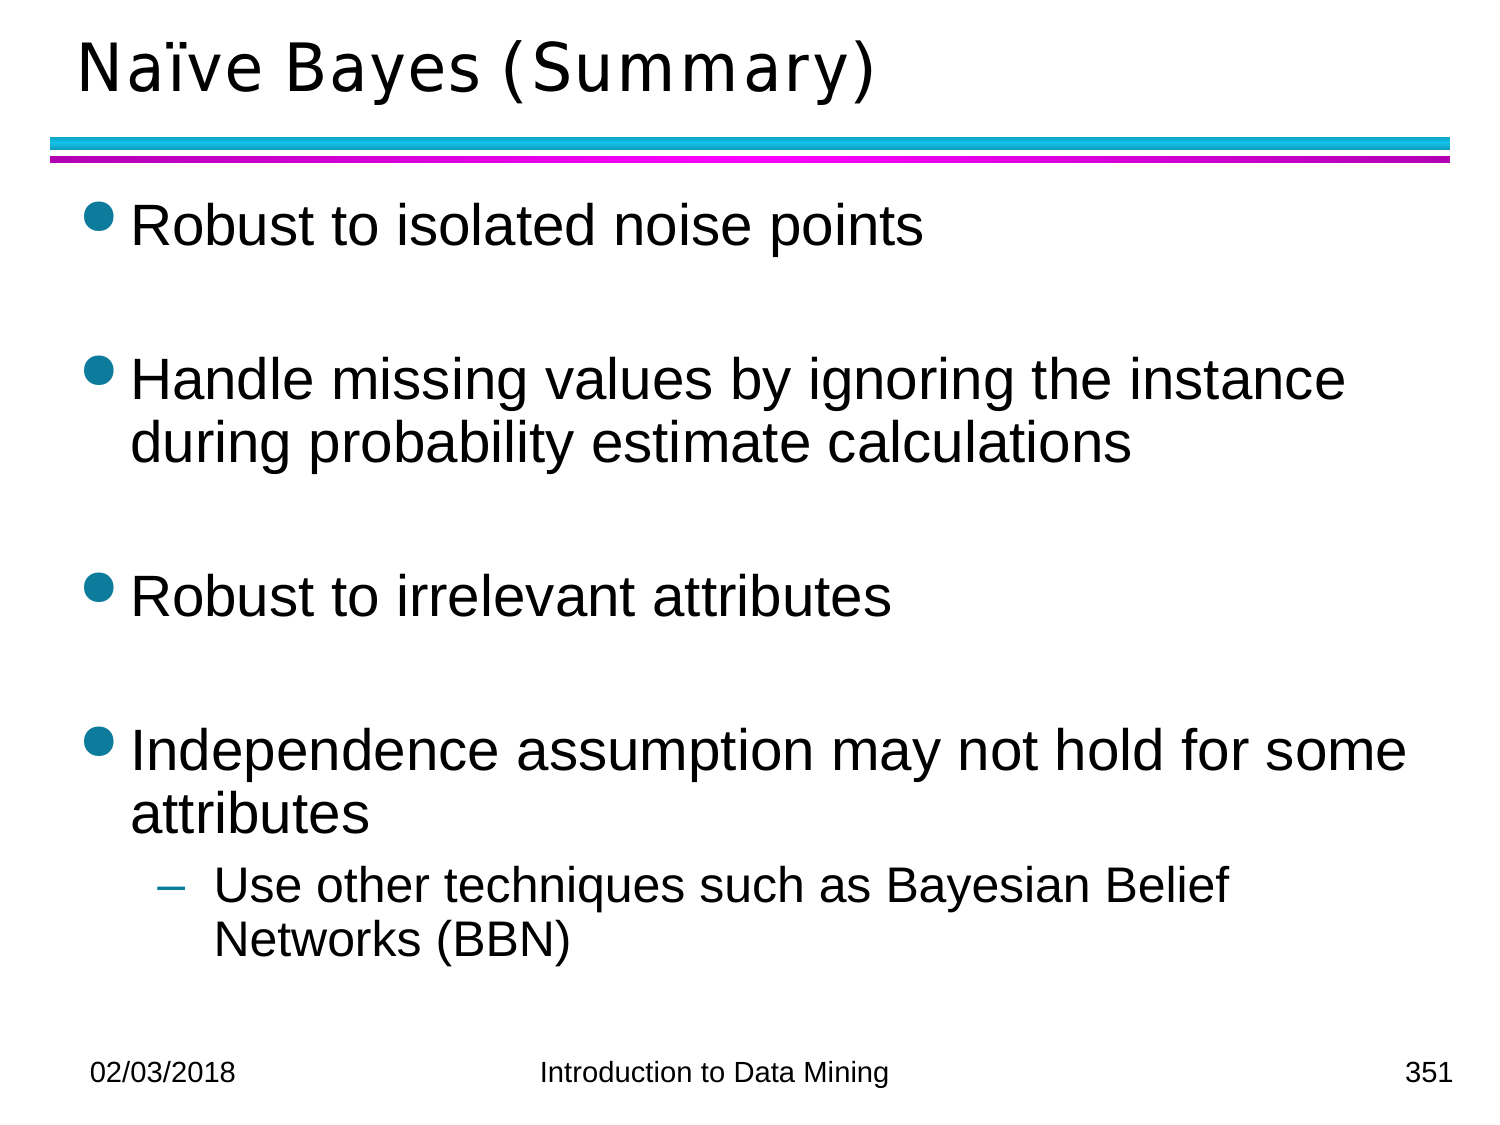

# Naïve Bayes (Summary)
Robust to isolated noise points

Handle missing values by ignoring the instance during probability estimate calculations

Robust to irrelevant attributes

Independence assumption may not hold for some attributes
Use other techniques such as Bayesian Belief Networks (BBN)